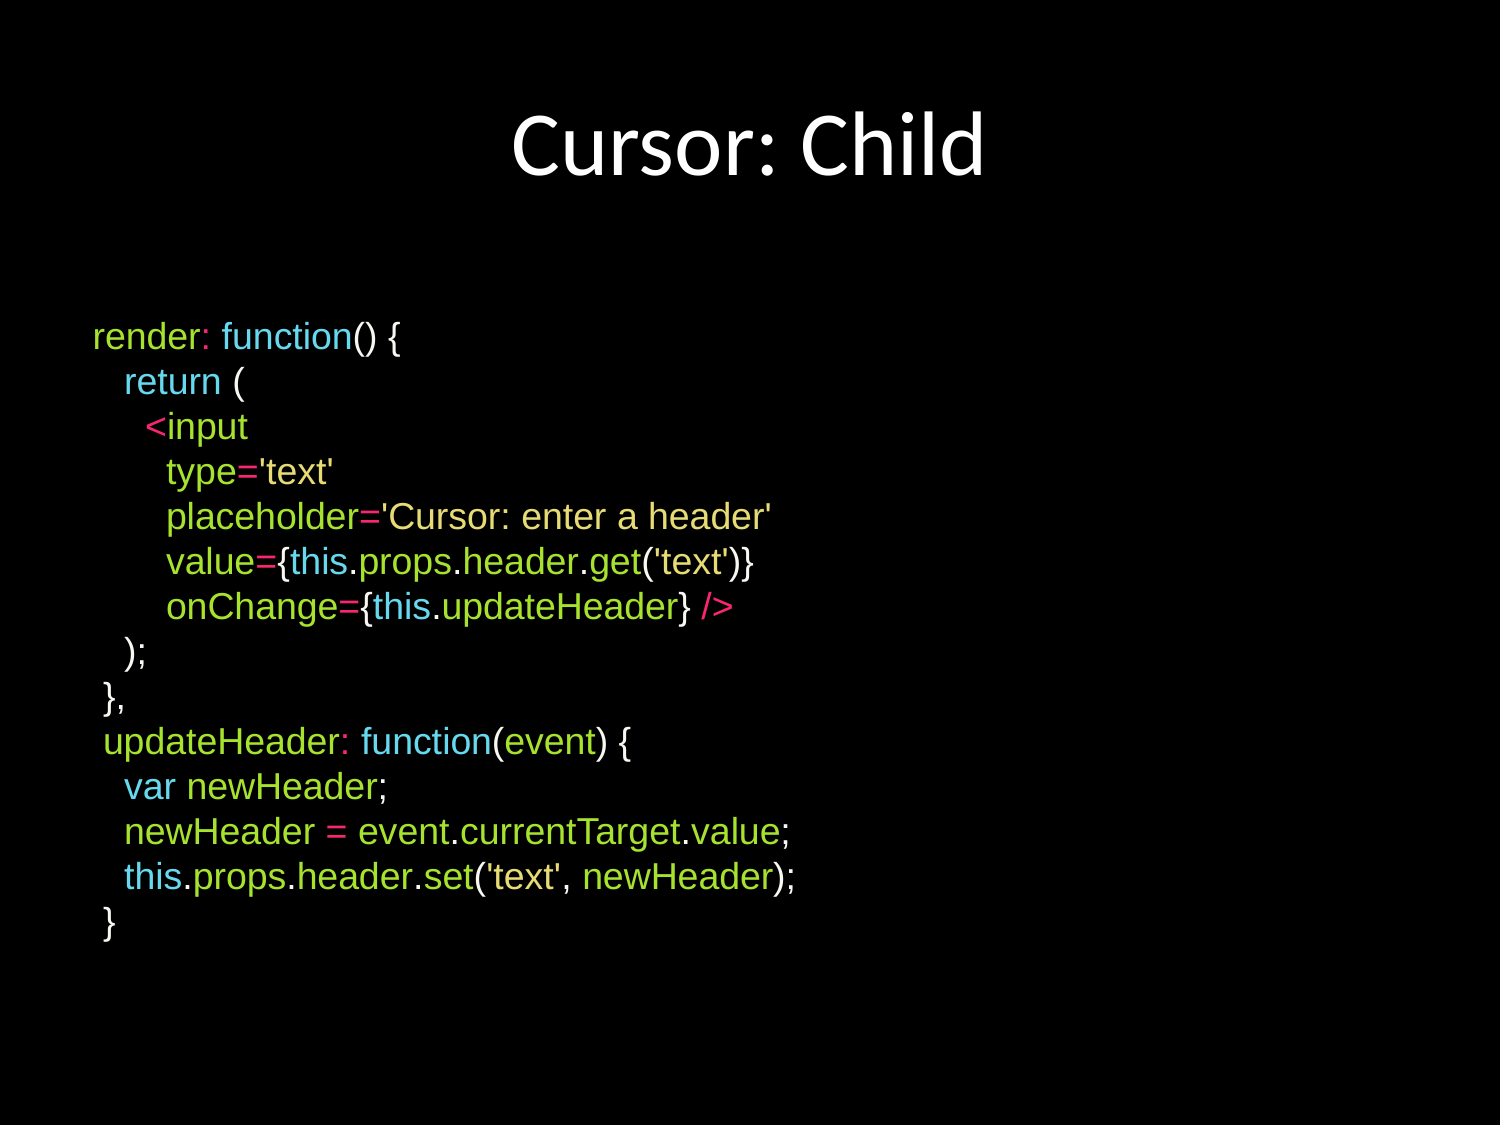

# Cursor: Child
 render: function() {
    return (
      <input
        type='text'
        placeholder='Cursor: enter a header'
        value={this.props.header.get('text')}
        onChange={this.updateHeader} />
    );
  },
  updateHeader: function(event) {
    var newHeader;
    newHeader = event.currentTarget.value;
    this.props.header.set('text', newHeader);
  }